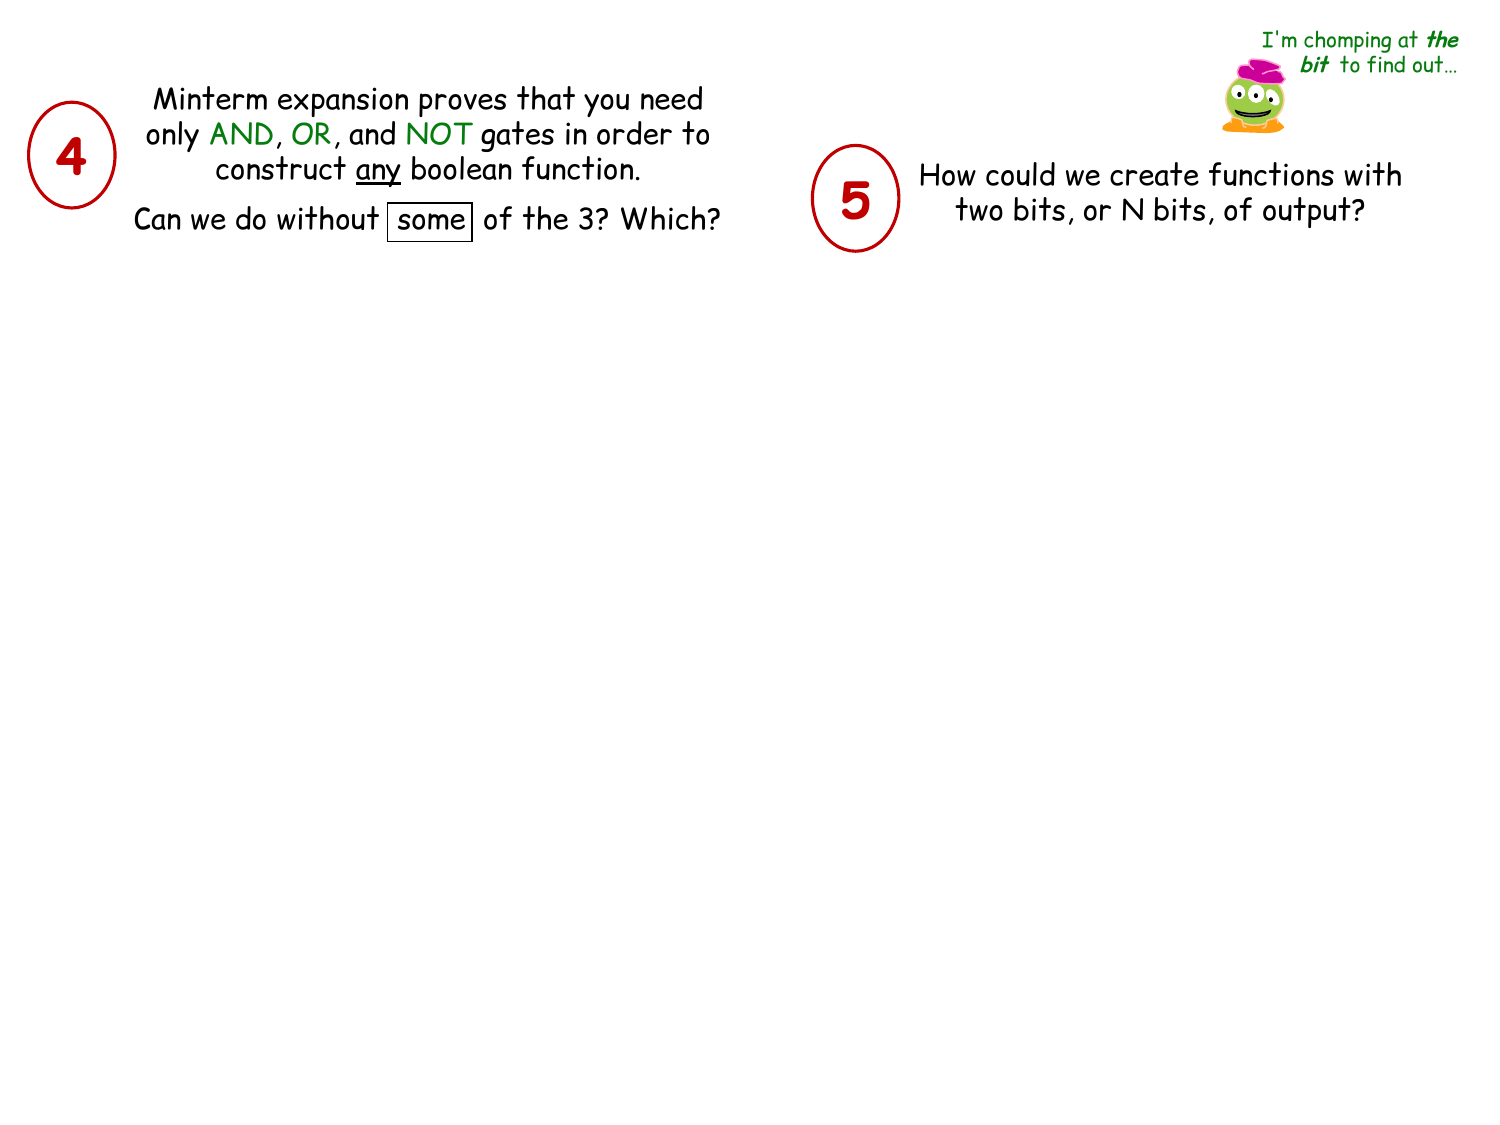

I'm chomping at the bit  to find out…

Minterm expansion proves that you need only AND, OR, and NOT gates in order to construct any boolean function.
Can we do without  some  of the 3? Which?
4
5
How could we create functions with two bits, or N bits, of output?